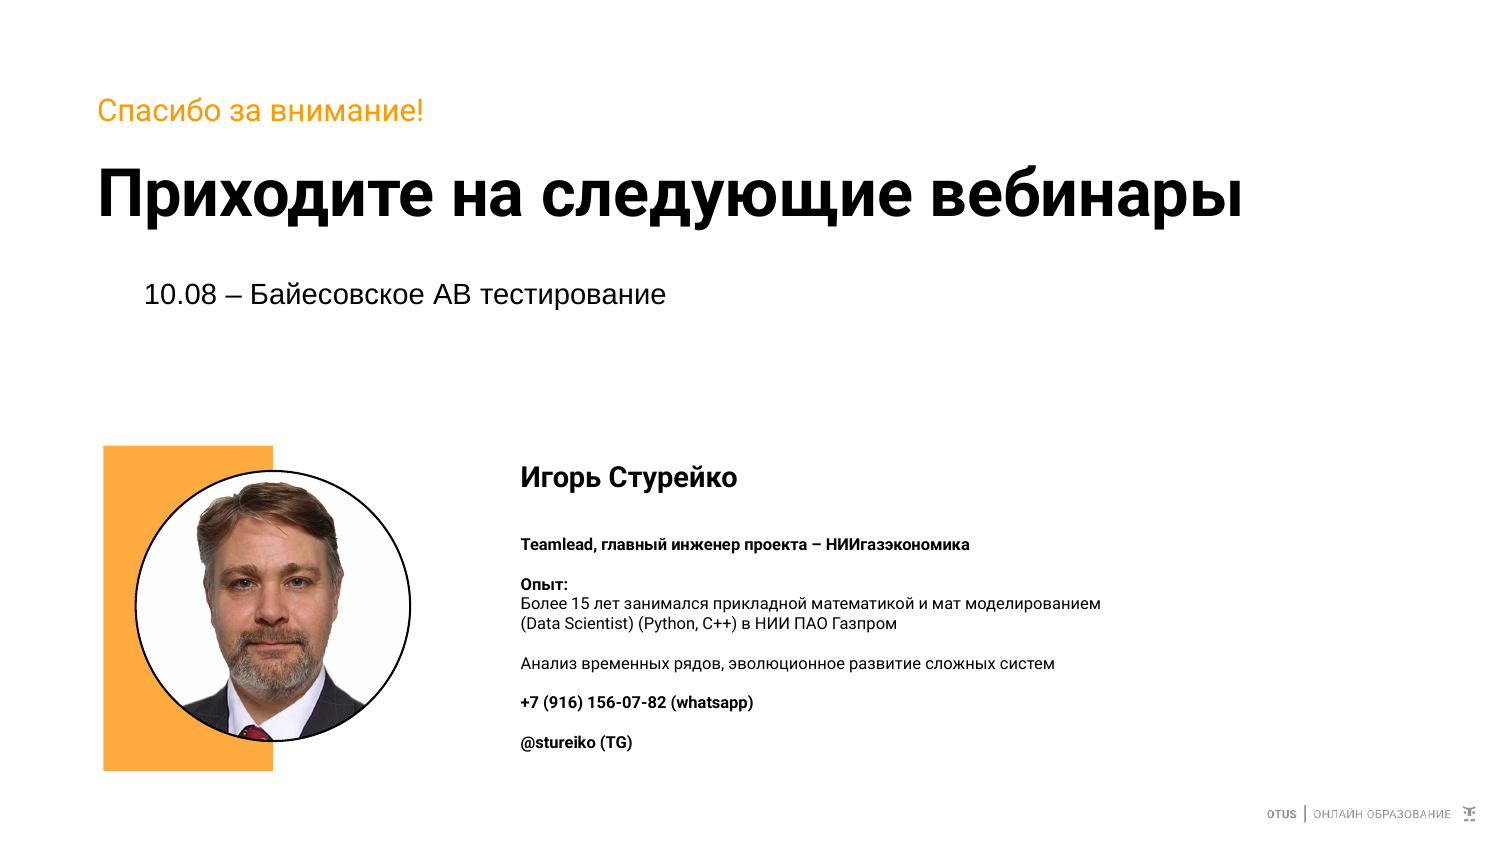

Спасибо за внимание!
# Приходите на следующие вебинары
10.08 – Байесовское АВ тестирование
Игорь Стурейко

Teamlead, главный инженер проекта – НИИгазэкономика

Опыт:
Более 15 лет занимался прикладной математикой и мат моделированием
(Data Scientist) (Python, С++) в НИИ ПАО Газпром

Анализ временных рядов, эволюционное развитие сложных систем

+7 (916) 156-07-82 (whatsapp)

@stureiko (TG)